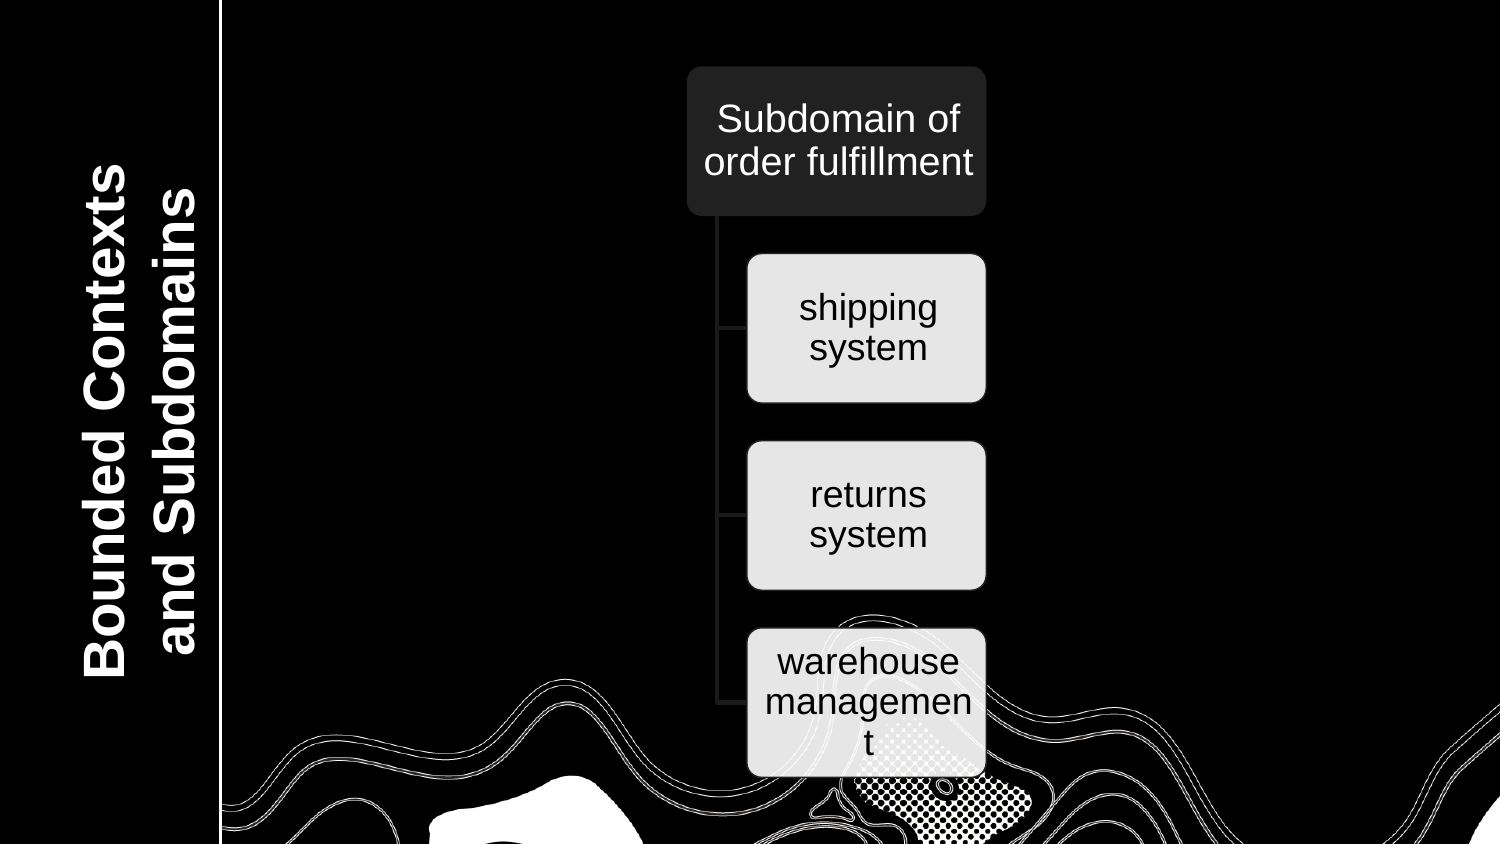

Subdomain of order fulfillment
shipping system
returns system
warehouse management
# Bounded Contexts and Subdomains